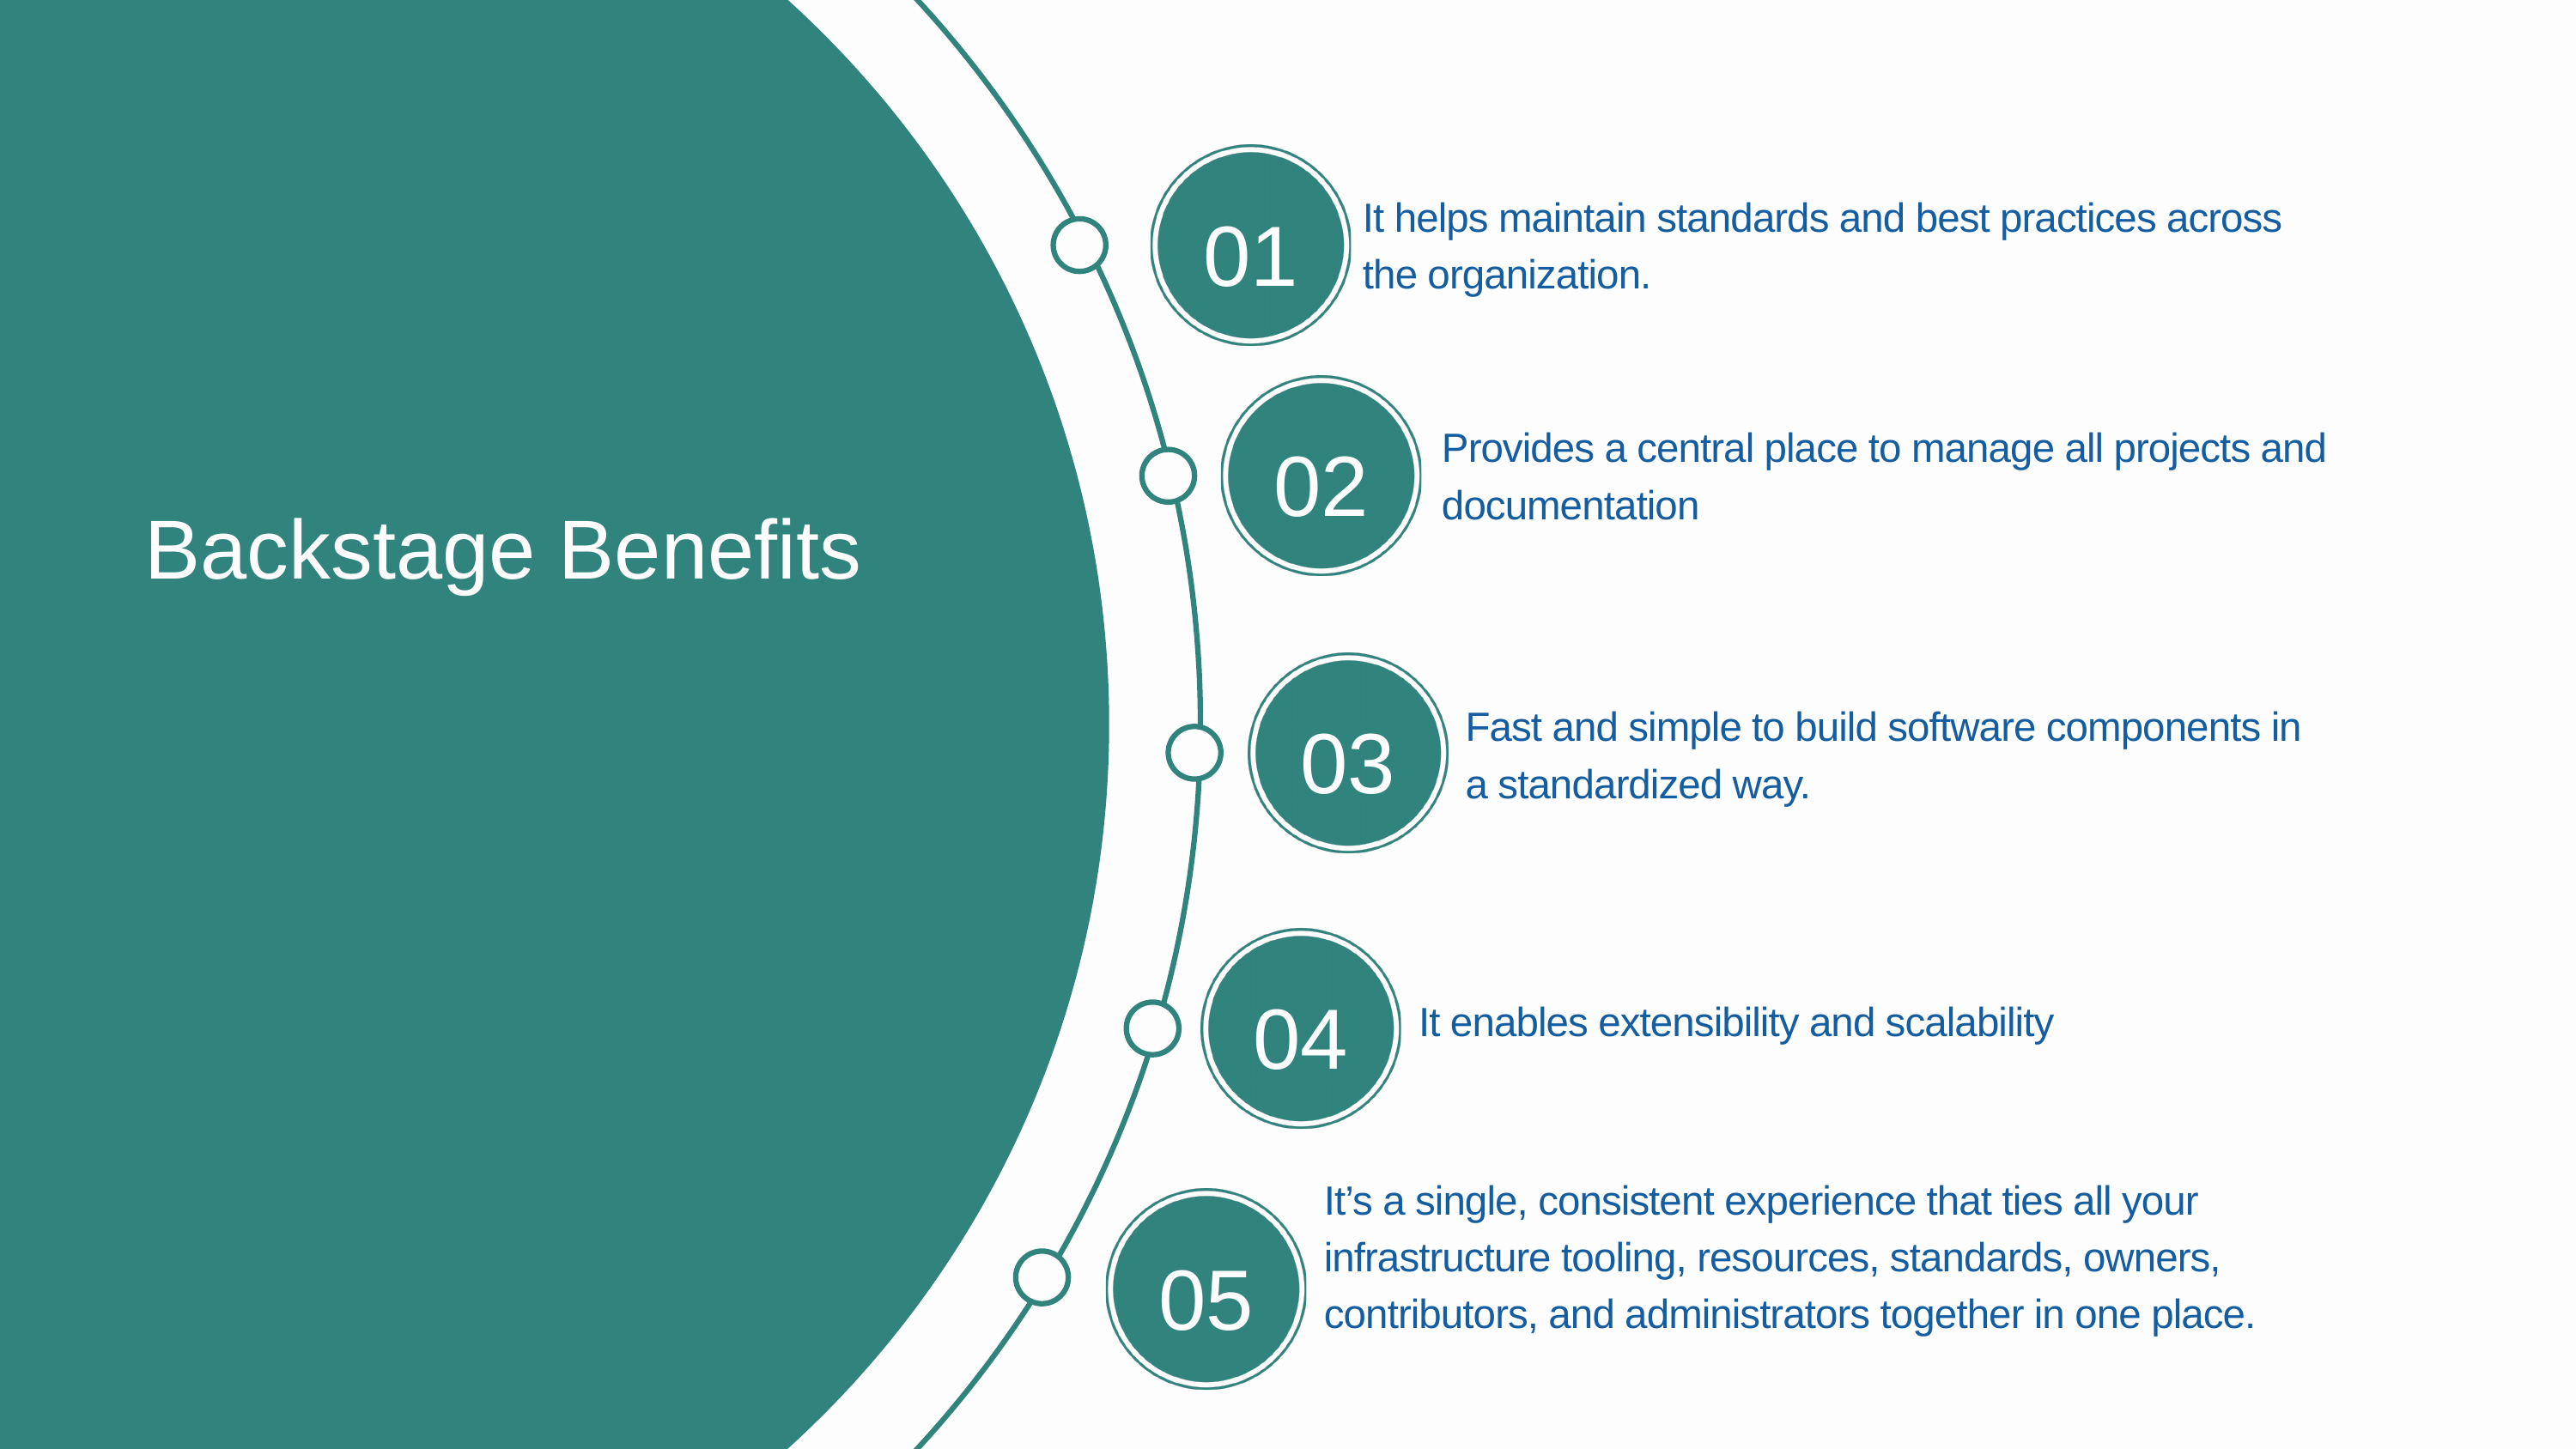

It helps maintain standards and best practices across the organization.

01

Provides a central place to manage all projects and documentation

02

Backstage Benefits

03
Fast and simple to build software components in a standardized way.

04
It enables extensibility and scalability

It’s a single, consistent experience that ties all your infrastructure tooling, resources, standards, owners, contributors, and administrators together in one place.

05